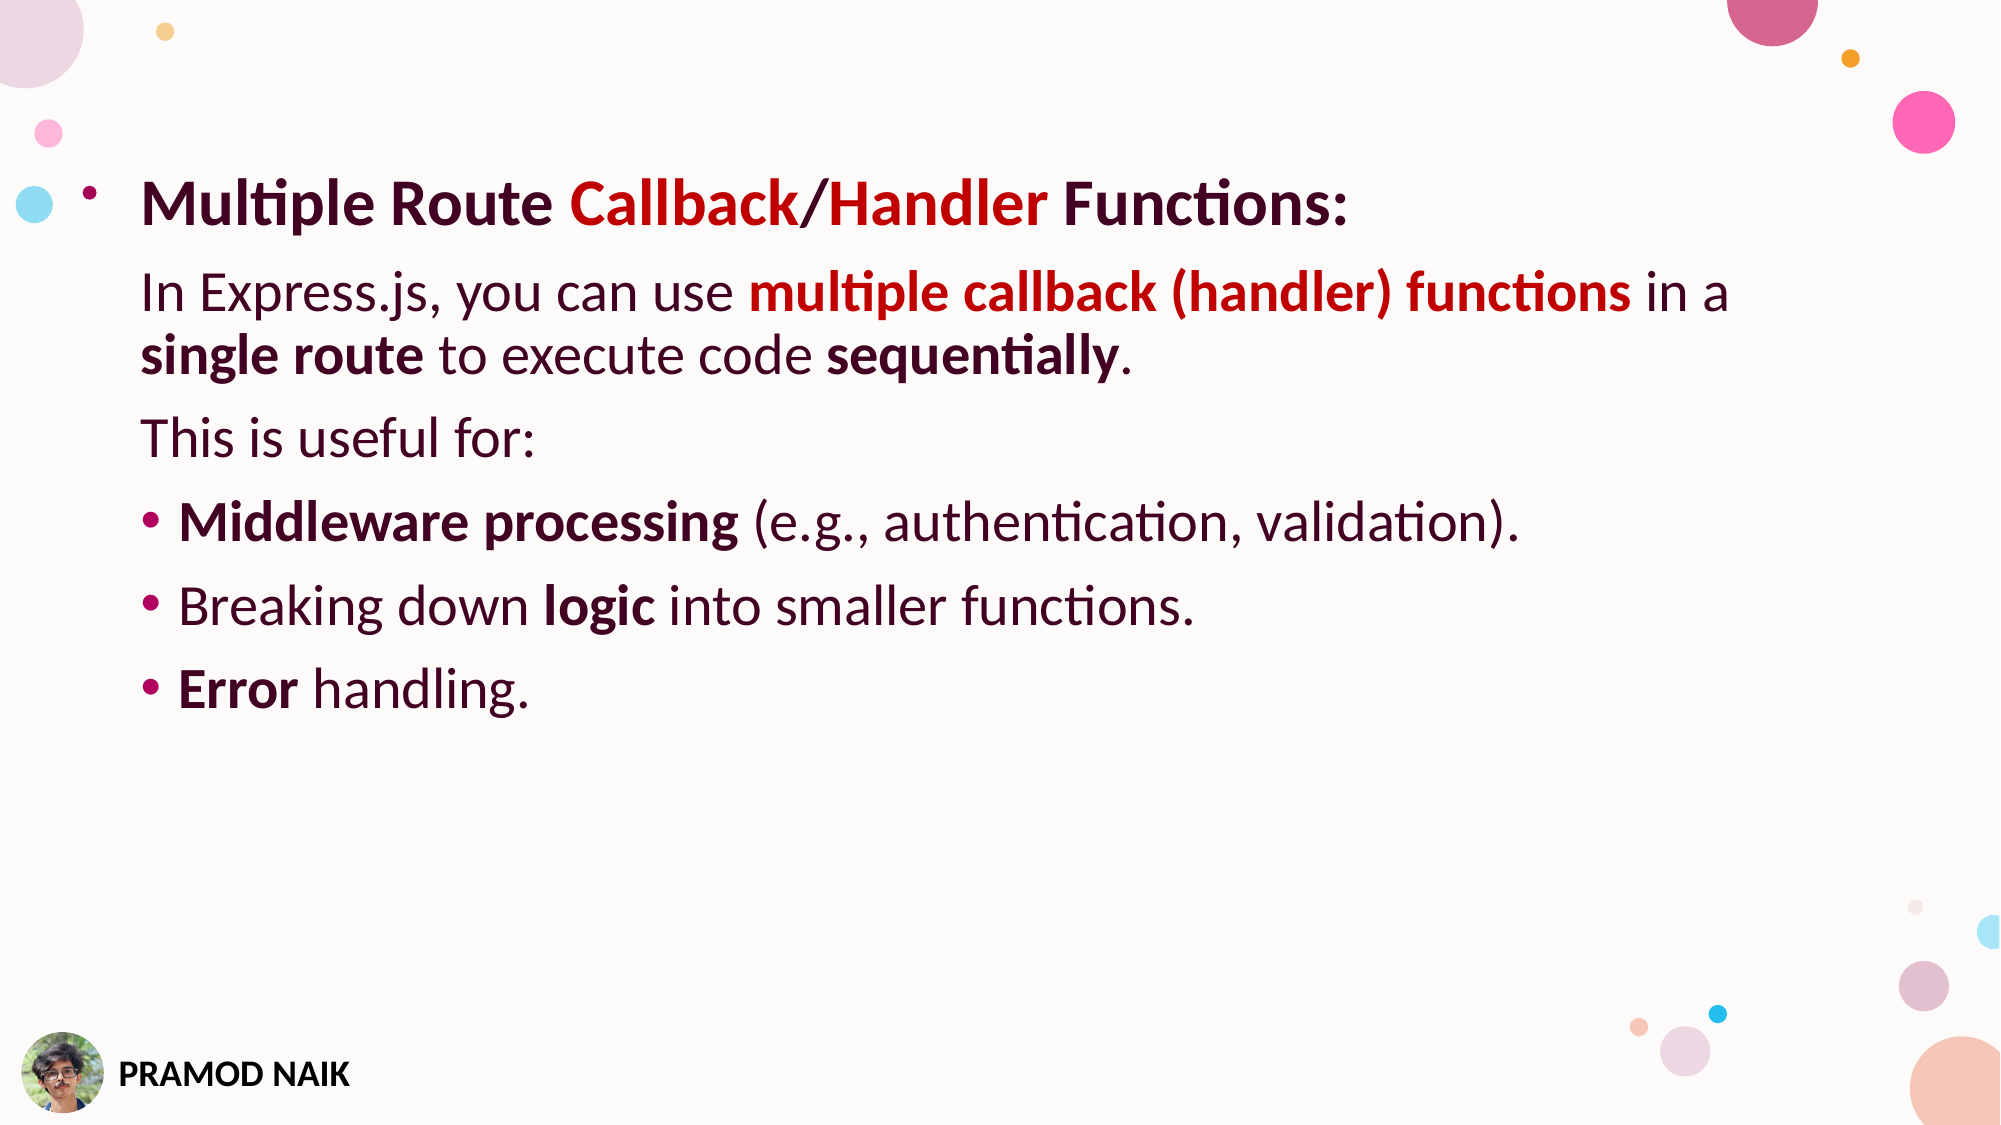

Multiple Route Callback/Handler Functions:
In Express.js, you can use multiple callback (handler) functions in a single route to execute code sequentially.
This is useful for:
Middleware processing (e.g., authentication, validation).
Breaking down logic into smaller functions.
Error handling.